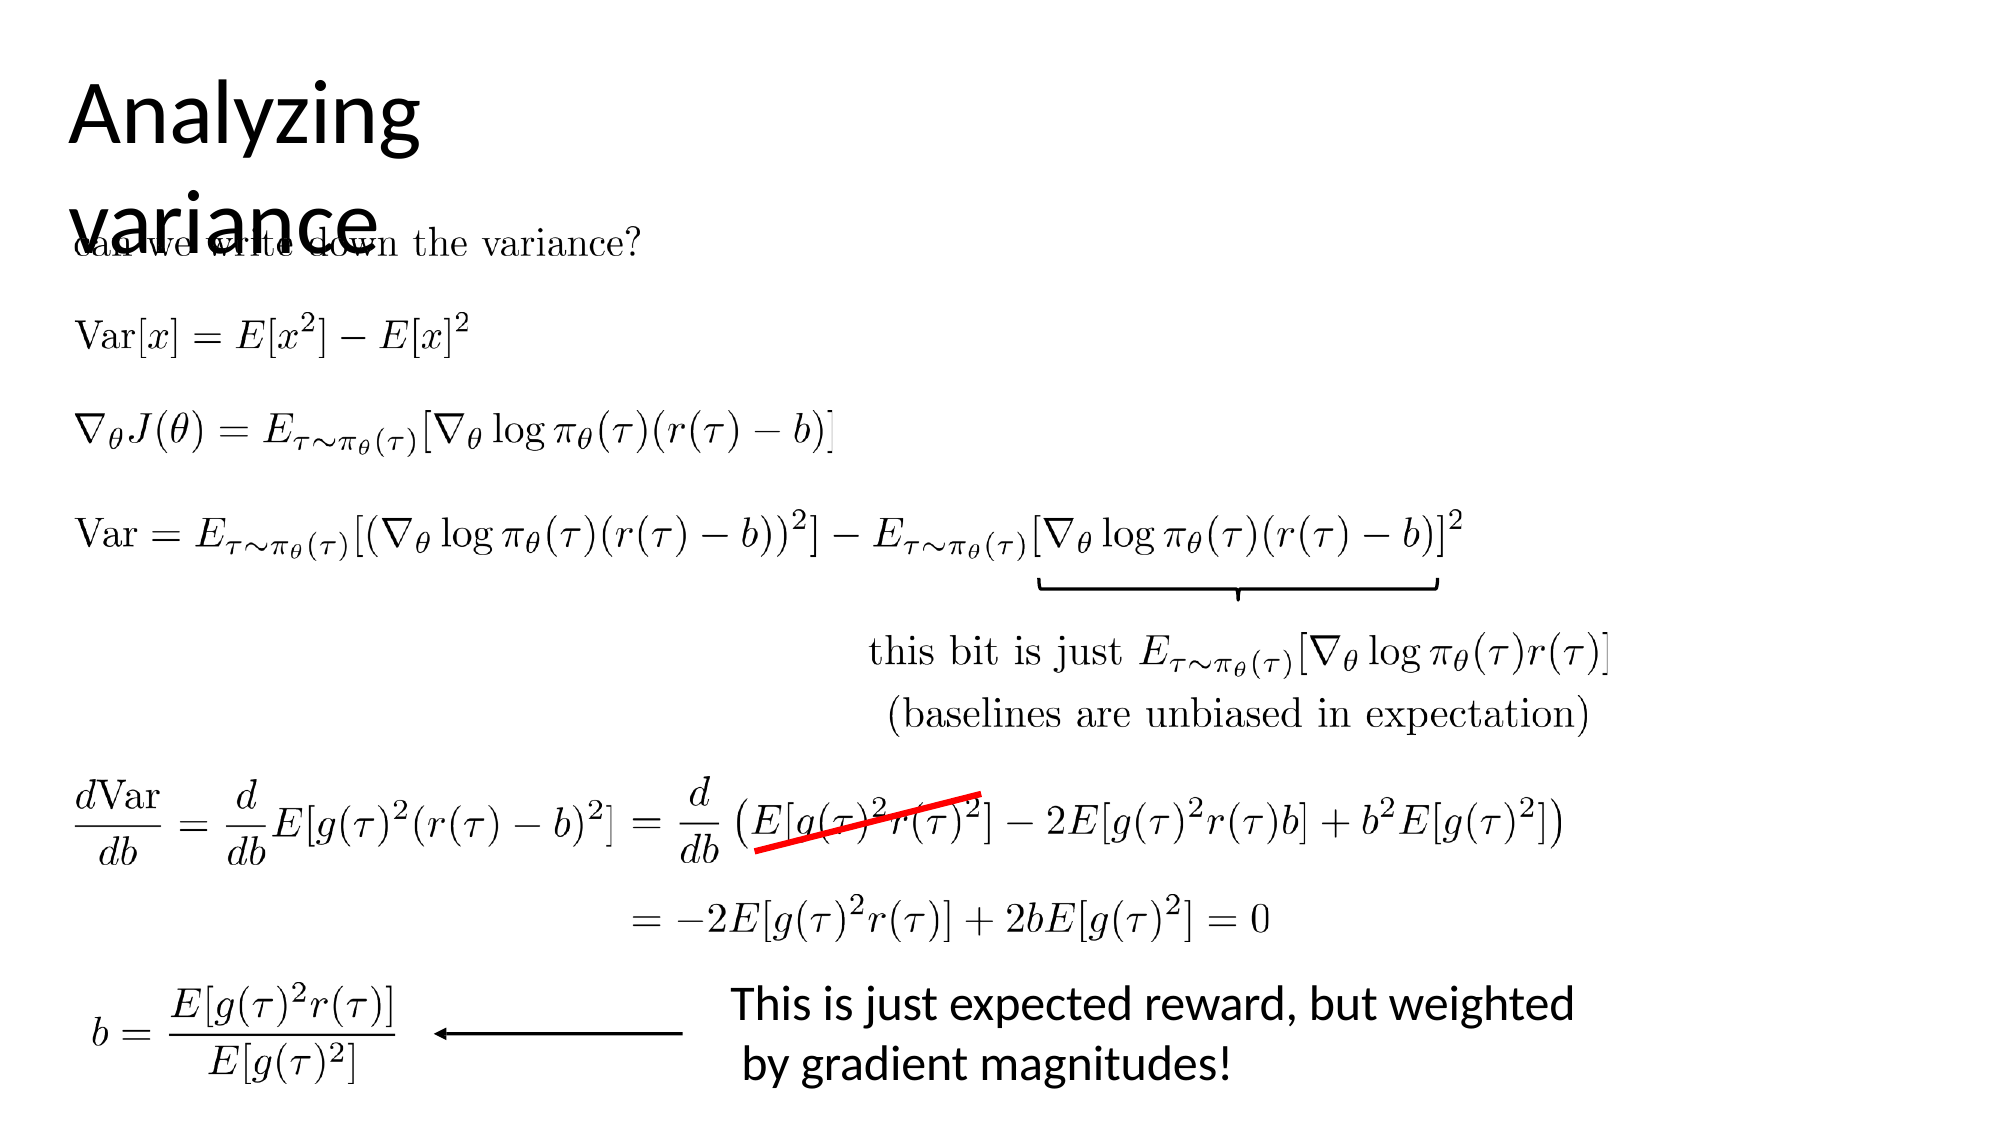

# Analyzing variance

This is just expected reward, but weighted  by gradient magnitudes!